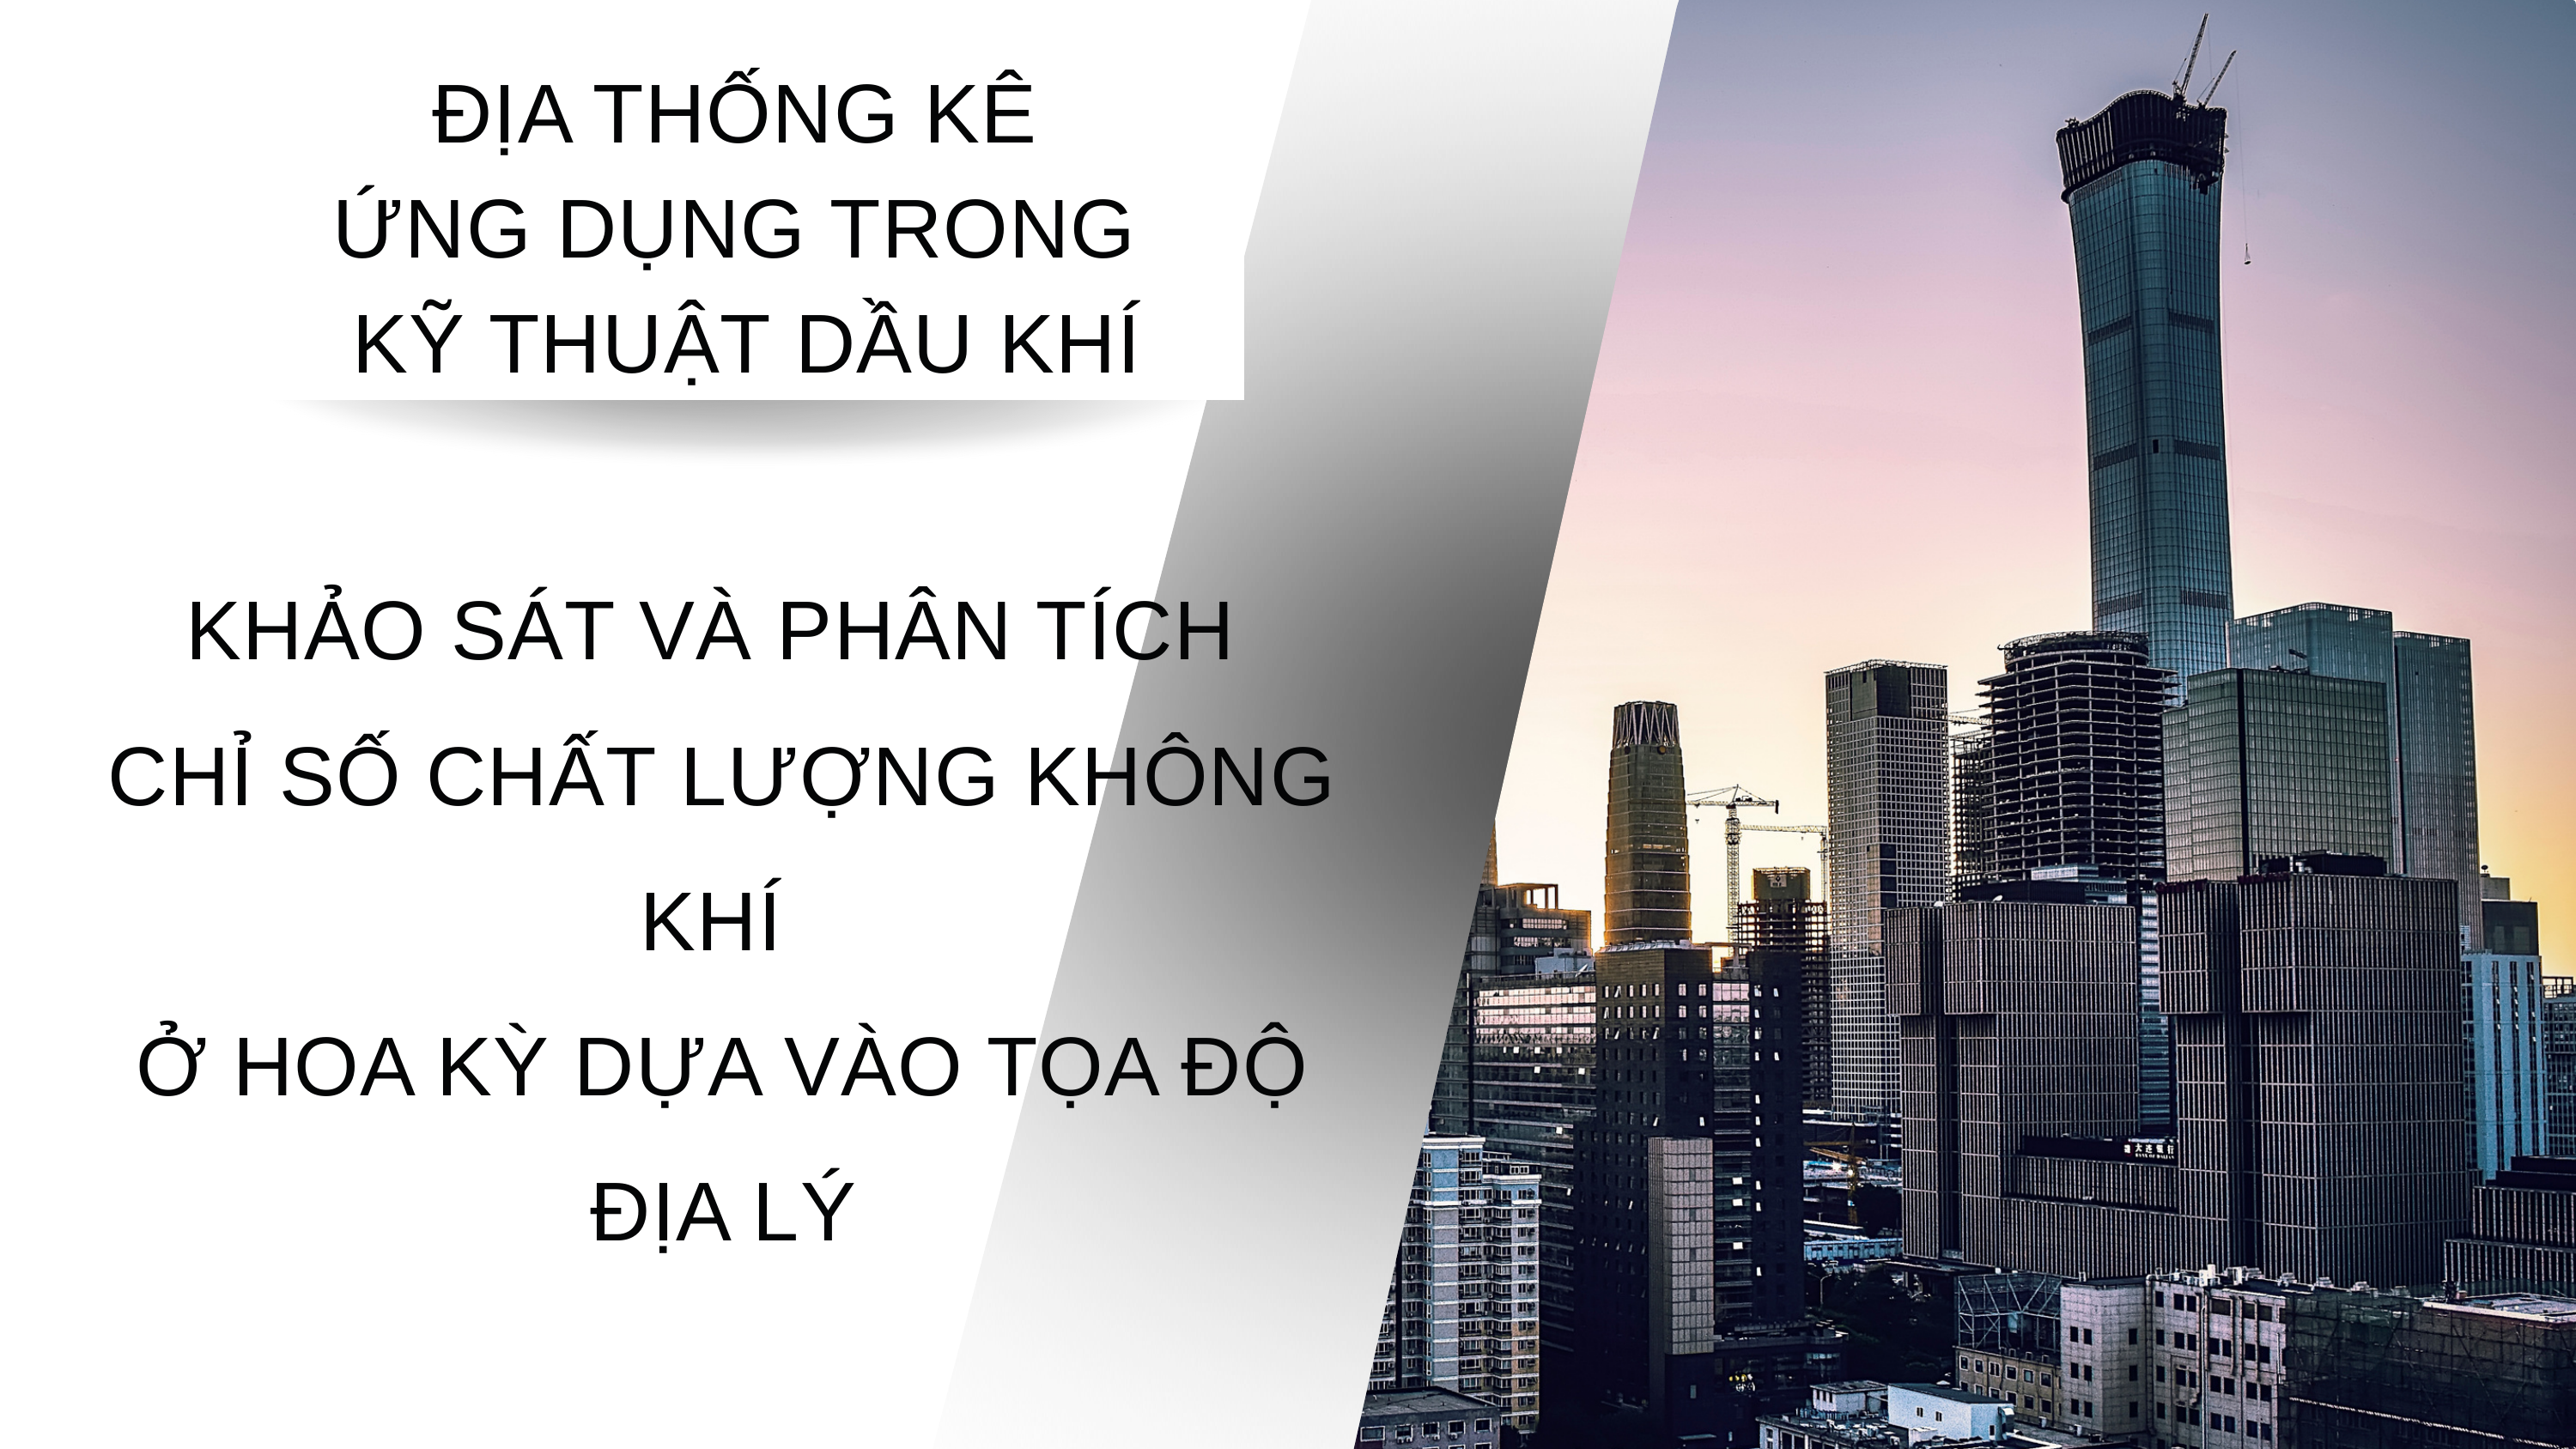

ĐỊA THỐNG KÊ
ỨNG DỤNG TRONG
KỸ THUẬT DẦU KHÍ

KHẢO SÁT VÀ PHÂN TÍCH
CHỈ SỐ CHẤT LƯỢNG KHÔNG KHÍ
Ở HOA KỲ DỰA VÀO TỌA ĐỘ ĐỊA LÝ